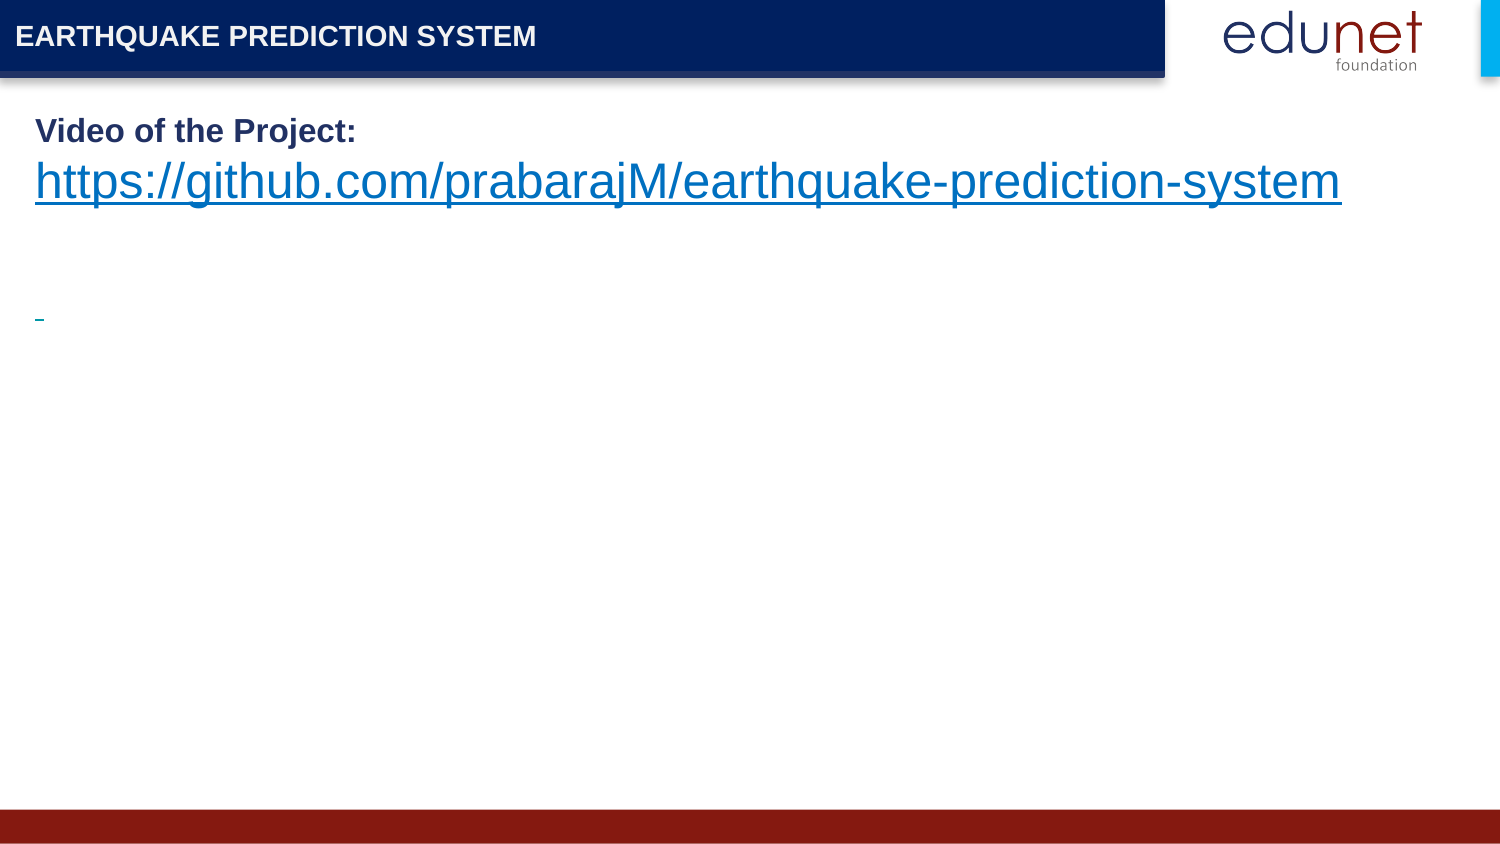

EARTHQUAKE PREDICTION SYSTEM
Video of the Project:
https://github.com/prabarajM/earthquake-prediction-system